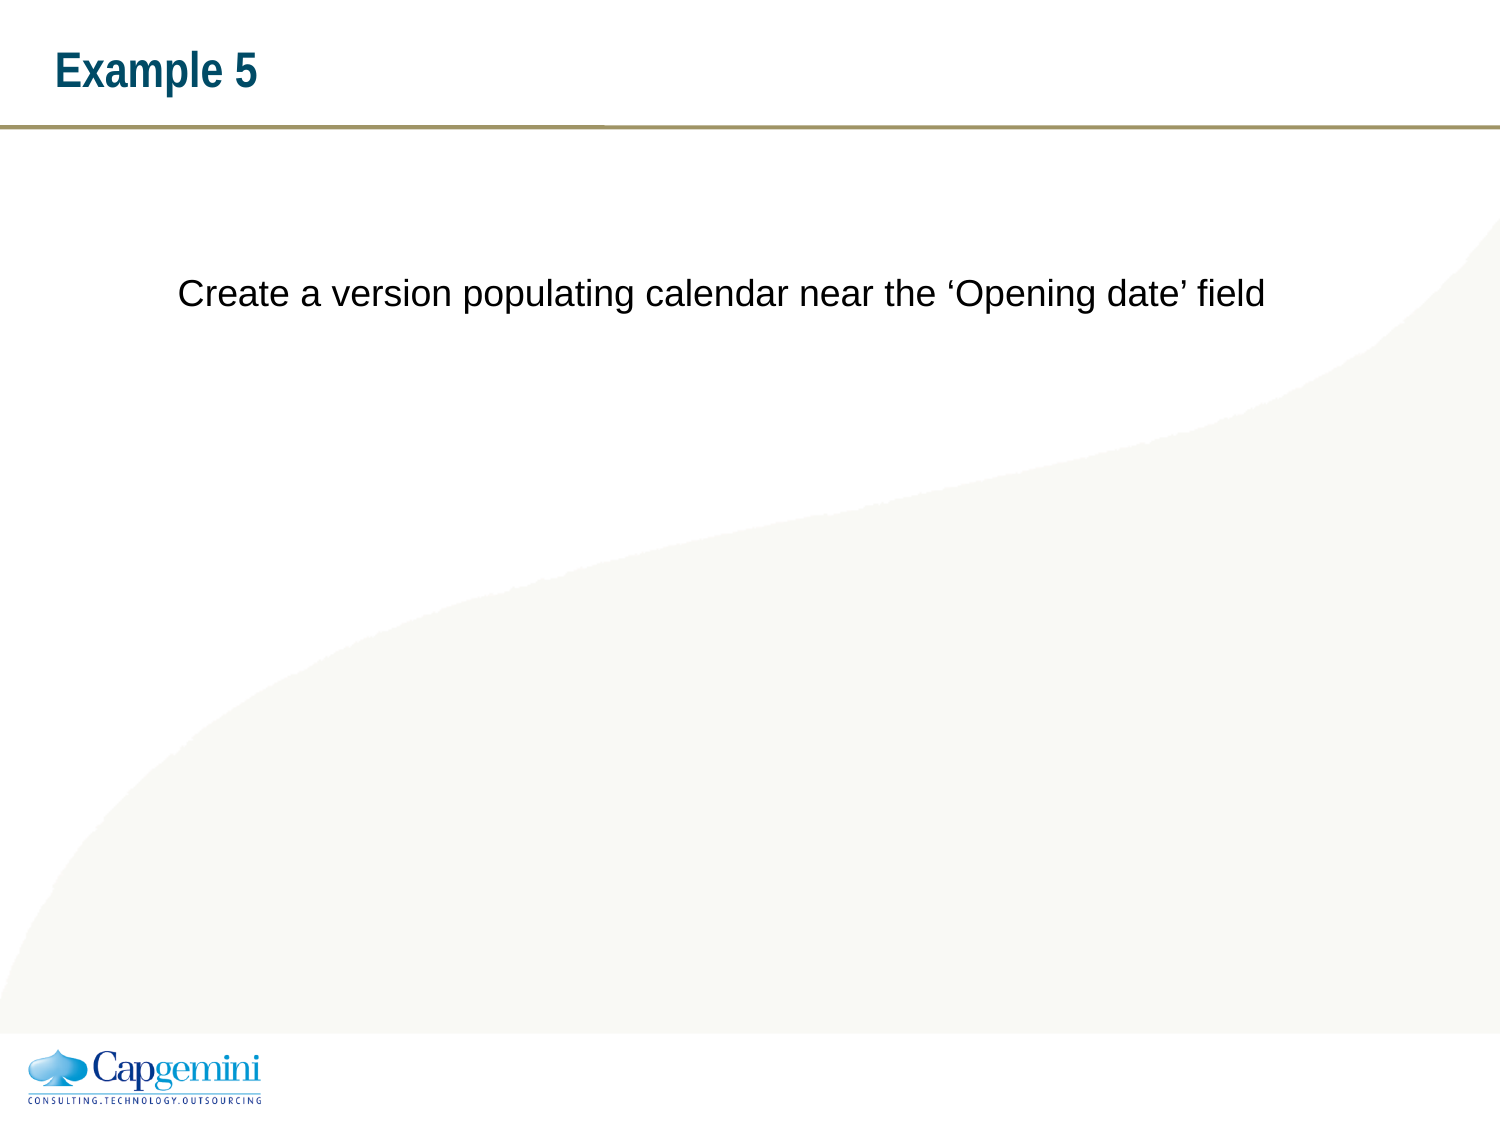

# Example 5
Create a version populating calendar near the ‘Opening date’ field